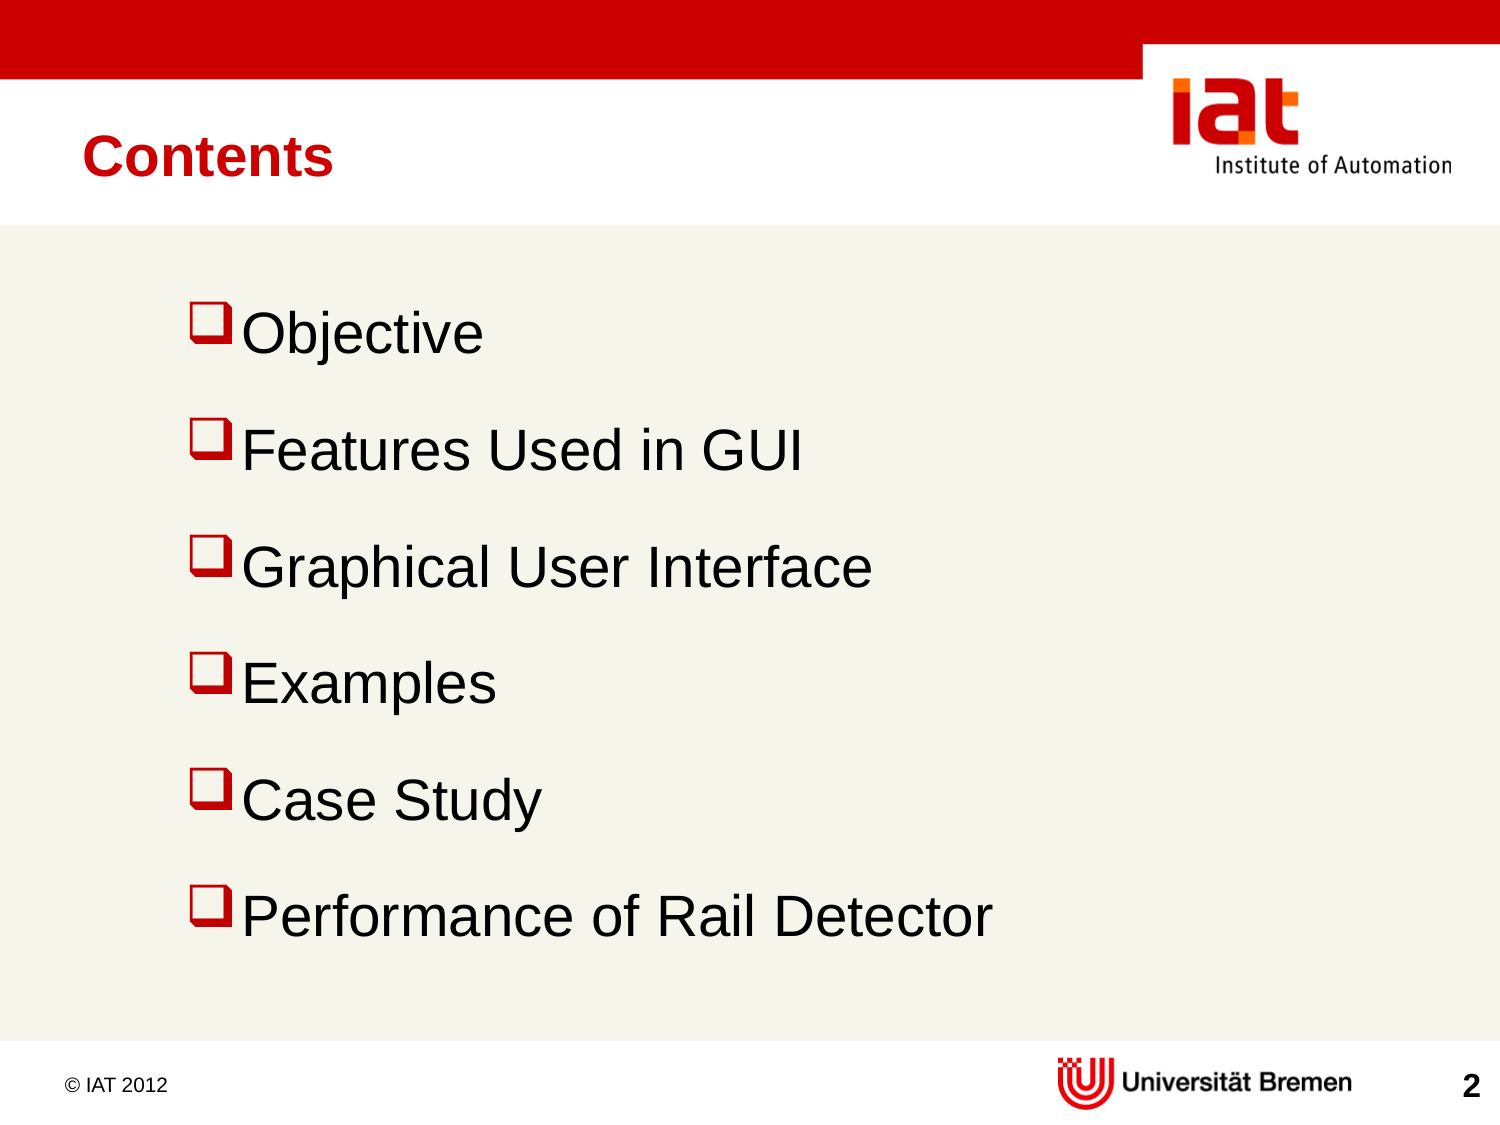

# Contents
Objective
Features Used in GUI
Graphical User Interface
Examples
Case Study
Performance of Rail Detector